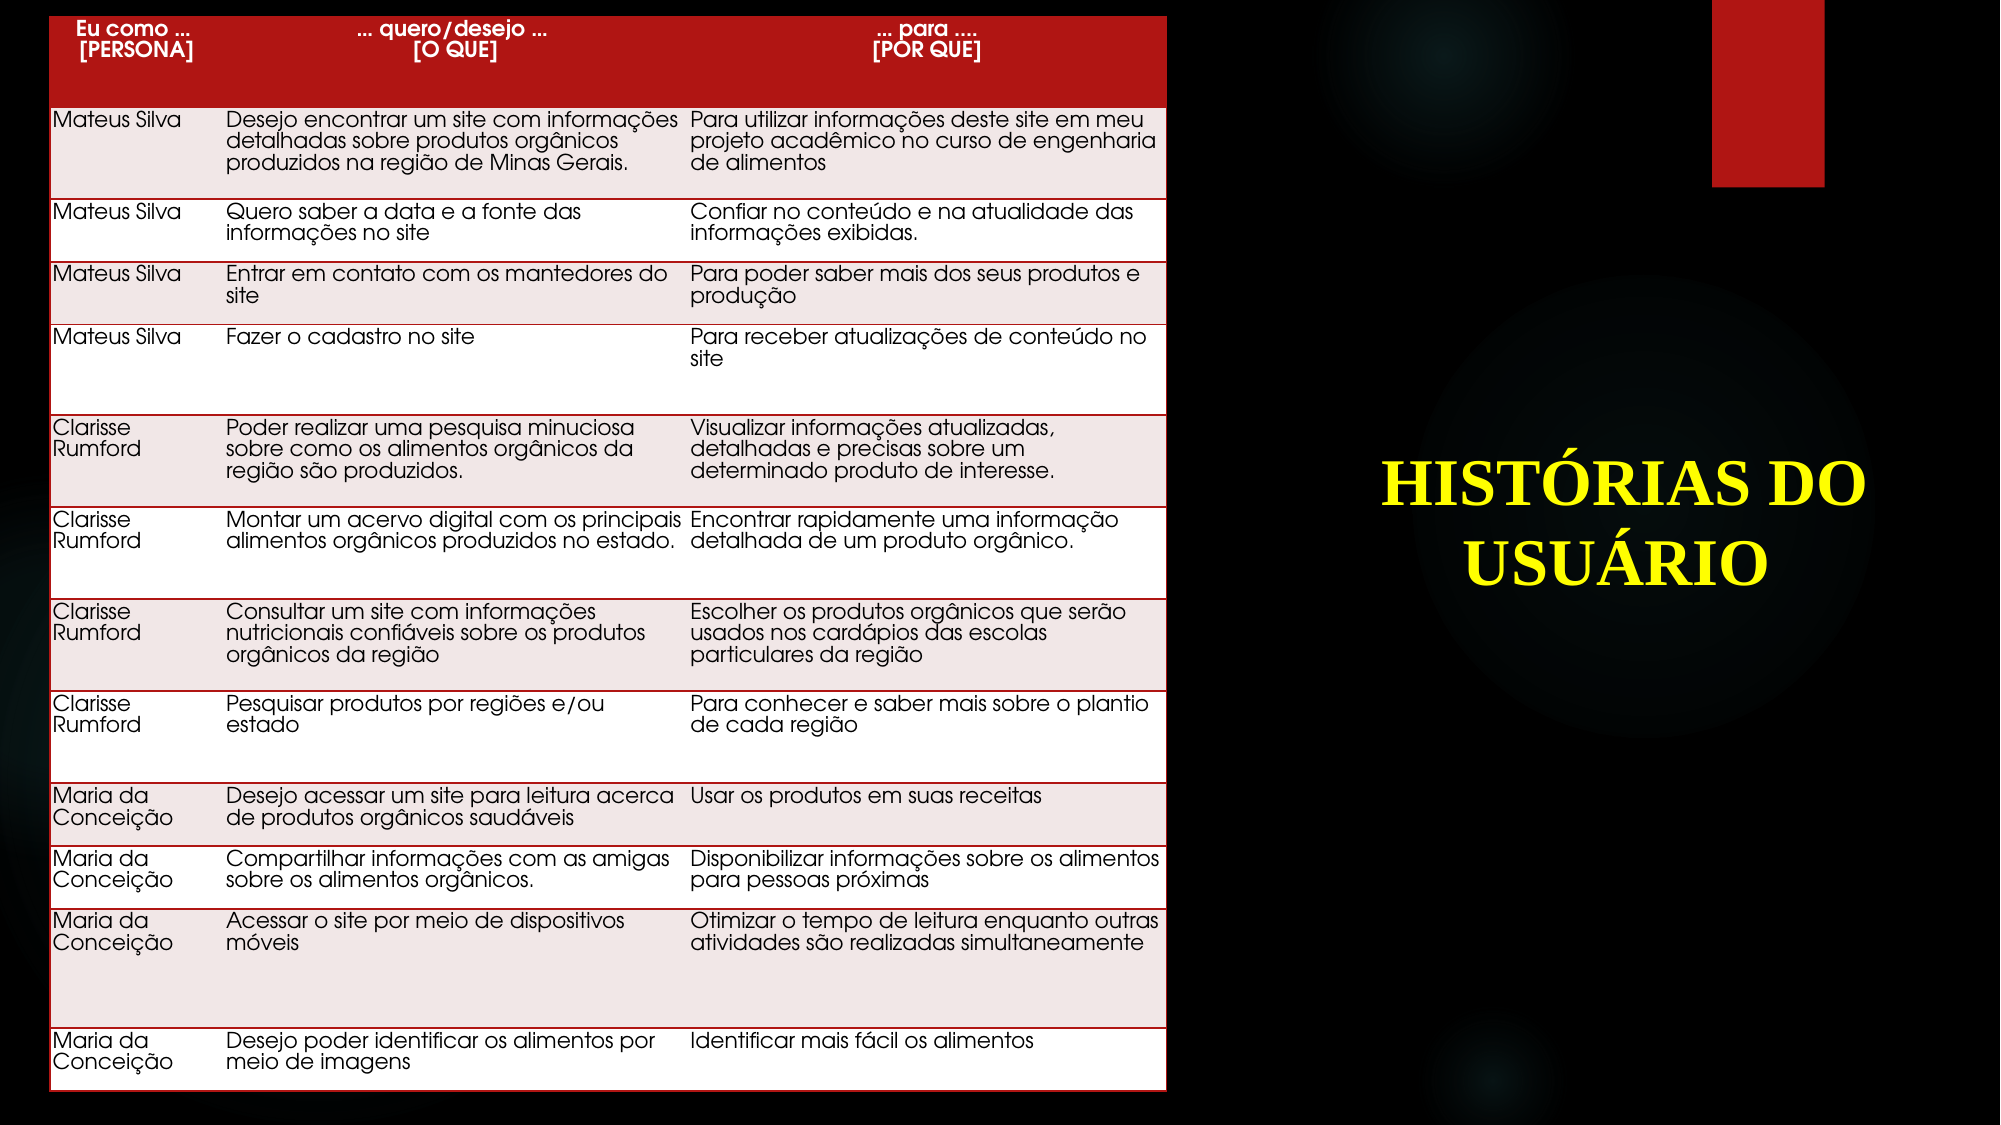

| Eu como … [PERSONA] | … quero/desejo … [O QUE] | … para .... [POR QUE] |
| --- | --- | --- |
| Mateus Silva | Desejo encontrar um site com informações detalhadas sobre produtos orgânicos produzidos na região de Minas Gerais. | Para utilizar informações deste site em meu projeto acadêmico no curso de engenharia de alimentos |
| Mateus Silva | Quero saber a data e a fonte das informações no site | Confiar no conteúdo e na atualidade das informações exibidas. |
| Mateus Silva | Entrar em contato com os mantedores do site | Para poder saber mais dos seus produtos e produção |
| Mateus Silva | Fazer o cadastro no site | Para receber atualizações de conteúdo no site |
| Clarisse Rumford | Poder realizar uma pesquisa minuciosa sobre como os alimentos orgânicos da região são produzidos. | Visualizar informações atualizadas, detalhadas e precisas sobre um determinado produto de interesse. |
| Clarisse Rumford | Montar um acervo digital com os principais alimentos orgânicos produzidos no estado. | Encontrar rapidamente uma informação detalhada de um produto orgânico. |
| Clarisse Rumford | Consultar um site com informações nutricionais confiáveis sobre os produtos orgânicos da região | Escolher os produtos orgânicos que serão usados nos cardápios das escolas particulares da região |
| Clarisse Rumford | Pesquisar produtos por regiões e/ou estado | Para conhecer e saber mais sobre o plantio de cada região |
| Maria da Conceição | Desejo acessar um site para leitura acerca de produtos orgânicos saudáveis | Usar os produtos em suas receitas |
| Maria da Conceição | Compartilhar informações com as amigas sobre os alimentos orgânicos. | Disponibilizar informações sobre os alimentos para pessoas próximas |
| Maria da Conceição | Acessar o site por meio de dispositivos móveis | Otimizar o tempo de leitura enquanto outras atividades são realizadas simultaneamente |
| Maria da Conceição | Desejo poder identificar os alimentos por meio de imagens | Identificar mais fácil os alimentos |

Histórias do usuário